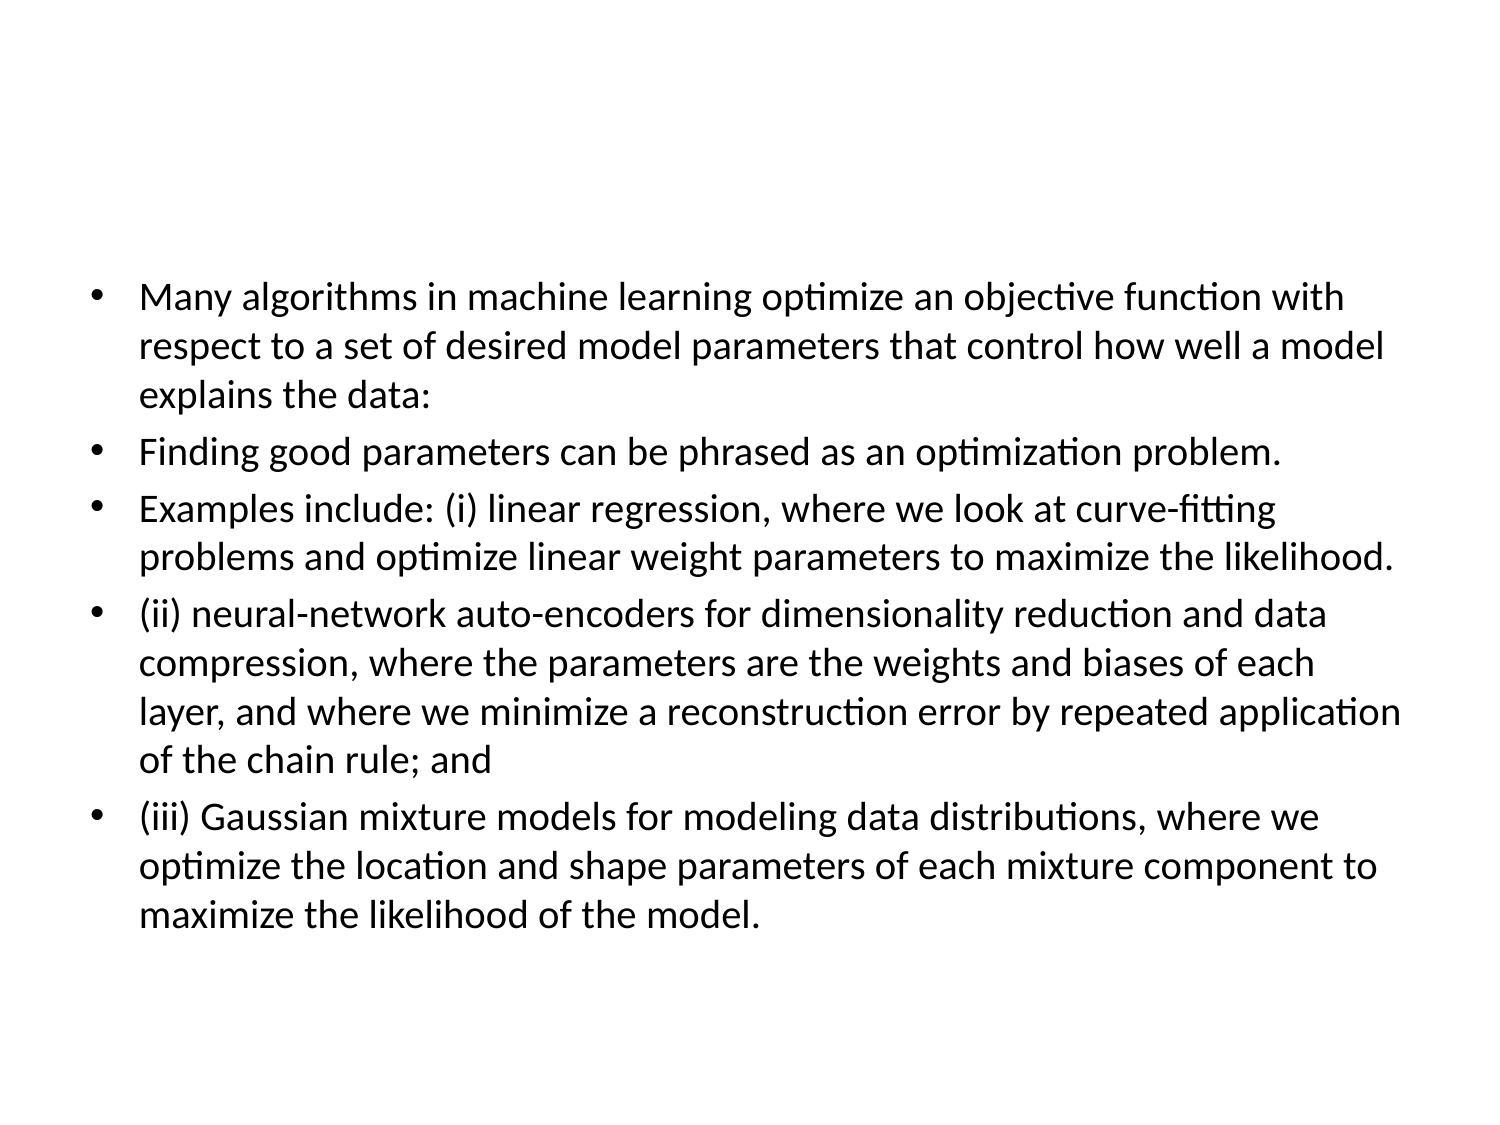

#
Many algorithms in machine learning optimize an objective function with respect to a set of desired model parameters that control how well a model explains the data:
Finding good parameters can be phrased as an optimization problem.
Examples include: (i) linear regression, where we look at curve-fitting problems and optimize linear weight parameters to maximize the likelihood.
(ii) neural-network auto-encoders for dimensionality reduction and data compression, where the parameters are the weights and biases of each layer, and where we minimize a reconstruction error by repeated application of the chain rule; and
(iii) Gaussian mixture models for modeling data distributions, where we optimize the location and shape parameters of each mixture component to maximize the likelihood of the model.